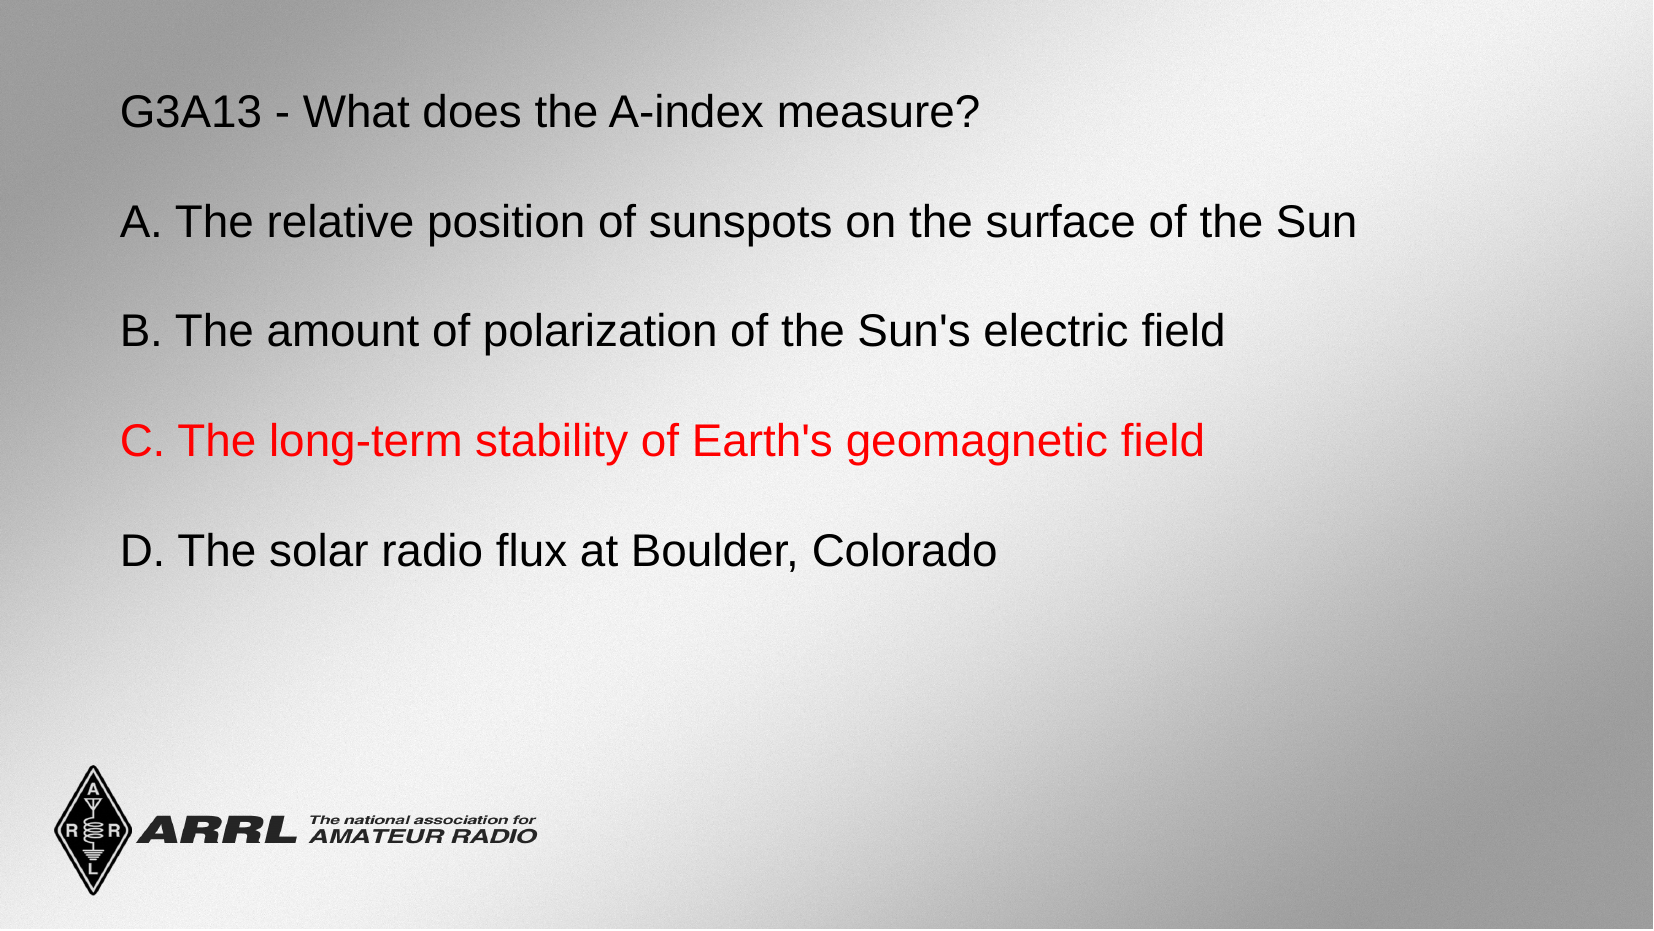

G3A13 - What does the A-index measure?

A. The relative position of sunspots on the surface of the Sun

B. The amount of polarization of the Sun's electric field

C. The long-term stability of Earth's geomagnetic field

D. The solar radio flux at Boulder, Colorado